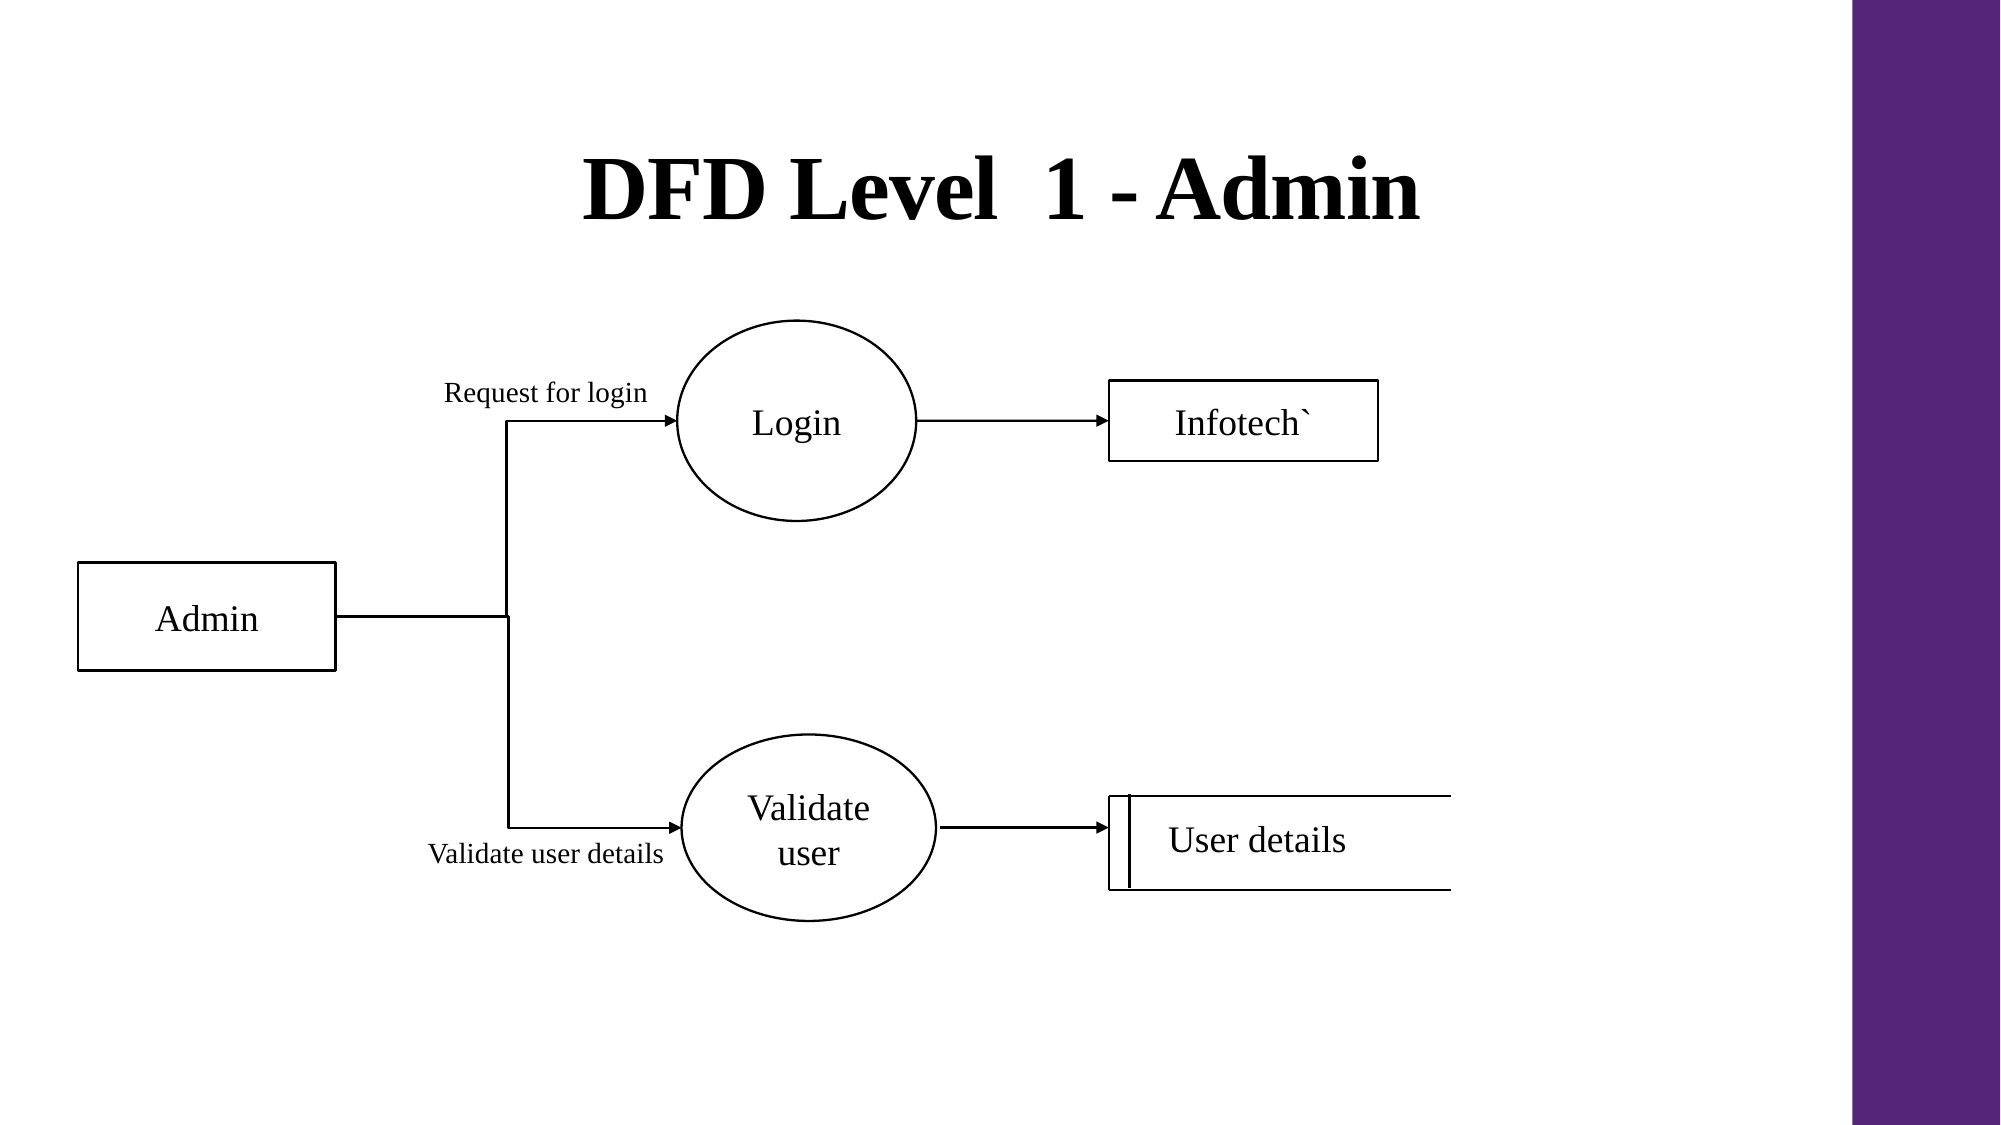

# DFD Level  1 - Admin
Login
Request for login
Infotech`
Admin
Validate user
User details
Validate user details